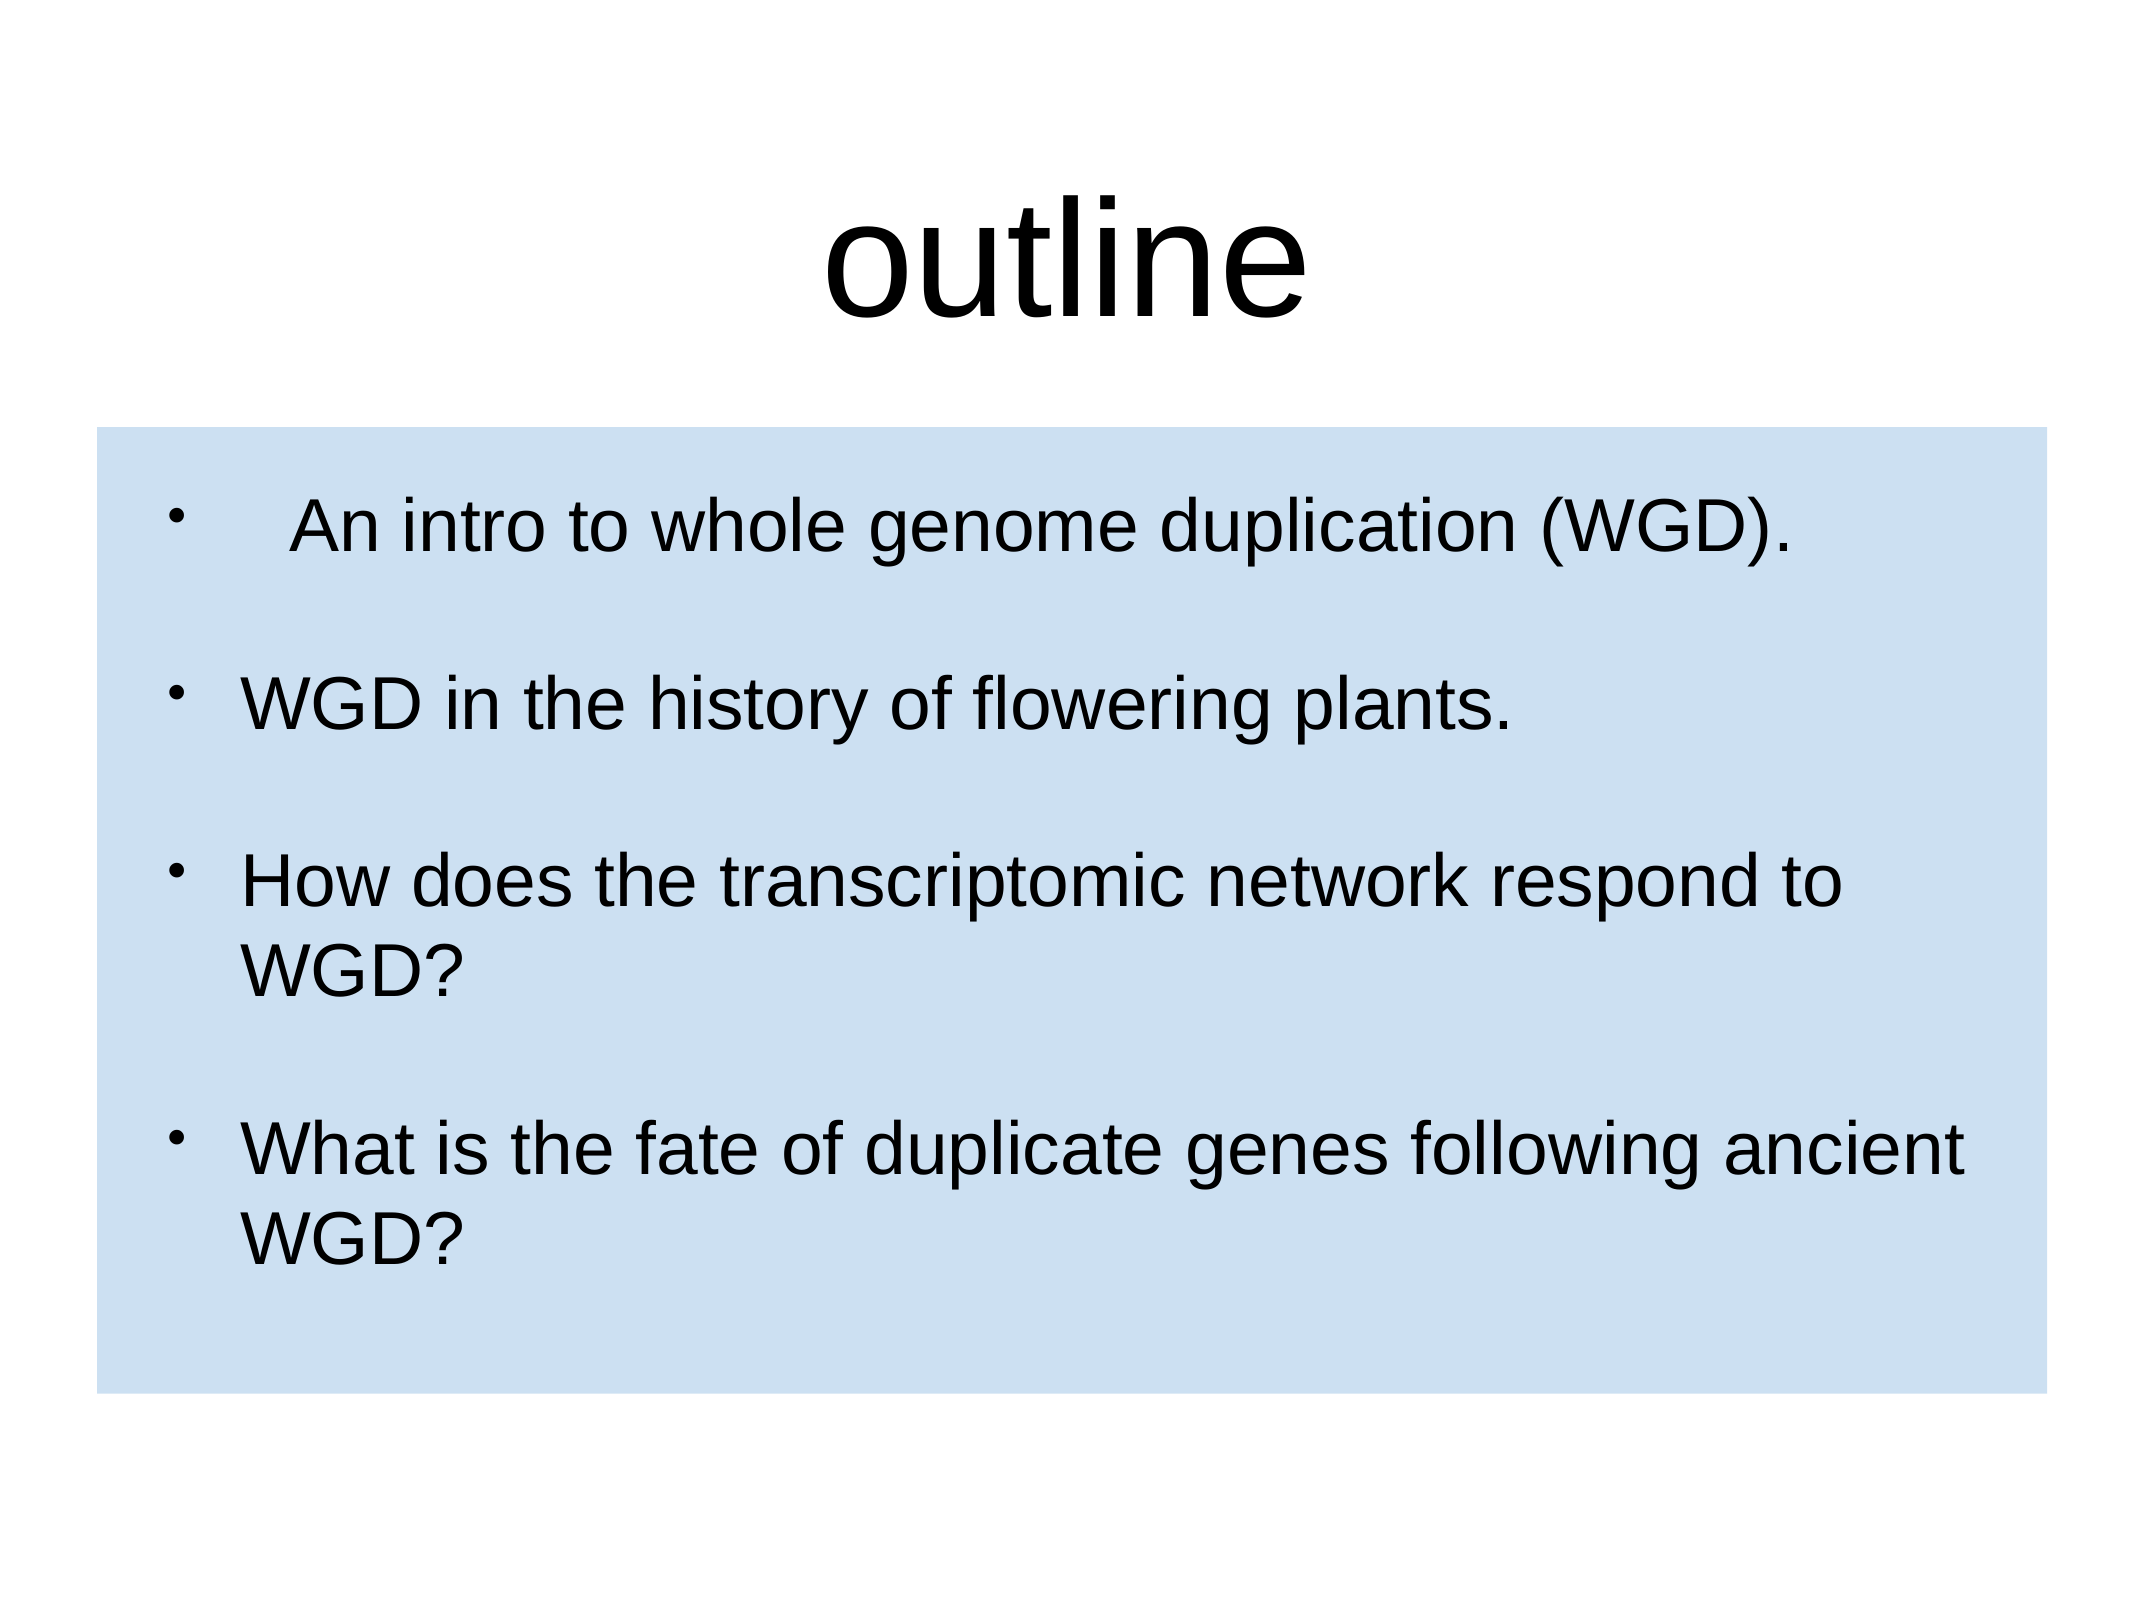

# outline
An intro to whole genome duplication (WGD).
WGD in the history of flowering plants.
How does the transcriptomic network respond to WGD?
What is the fate of duplicate genes following ancient WGD?